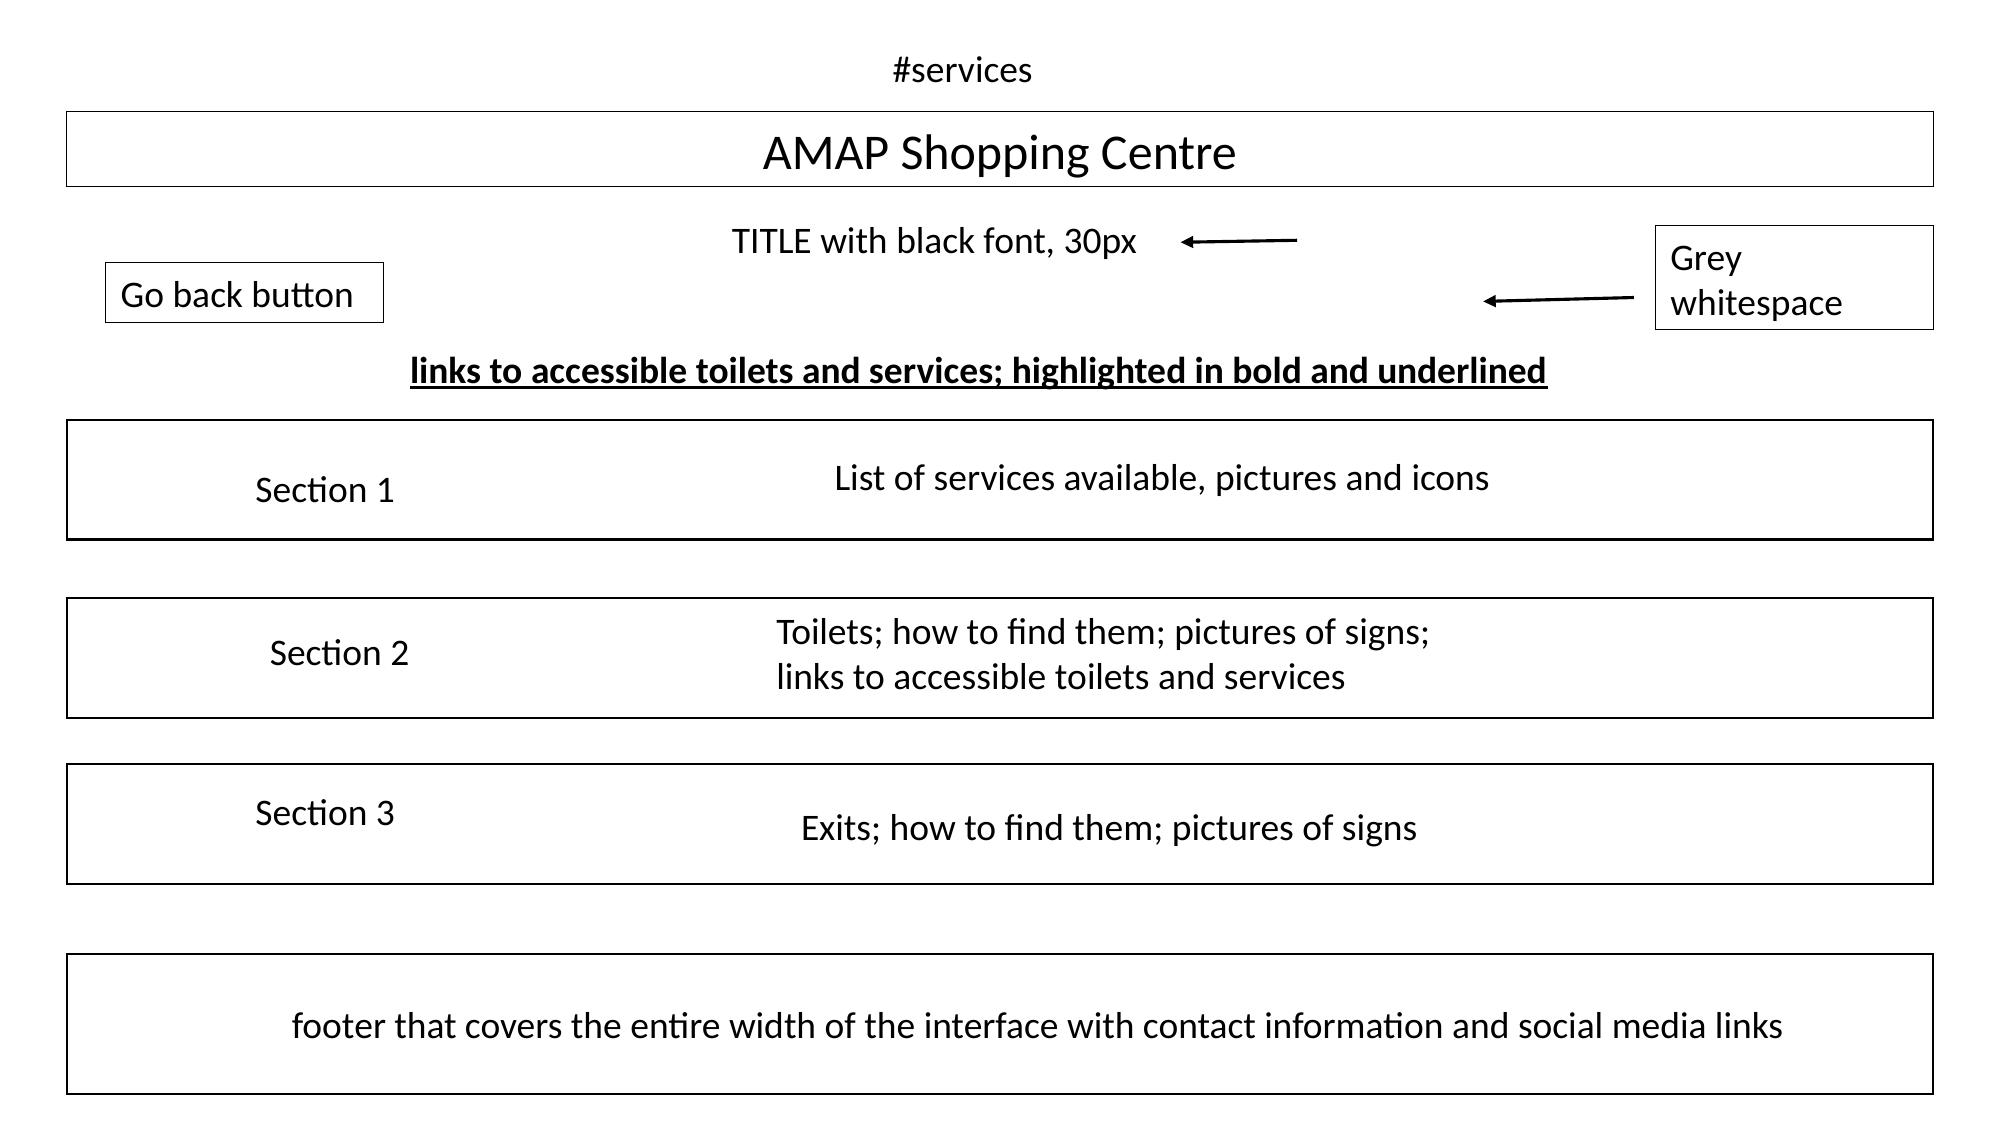

#services
AMAP Shopping Centre
TITLE with black font, 30px
Grey whitespace
Go back button
links to accessible toilets and services; highlighted in bold and underlined

List of services available, pictures and icons
Section 1

Toilets; how to find them; pictures of signs; links to accessible toilets and services
Section 2

Section 3
Exits; how to find them; pictures of signs

footer that covers the entire width of the interface with contact information and social media links